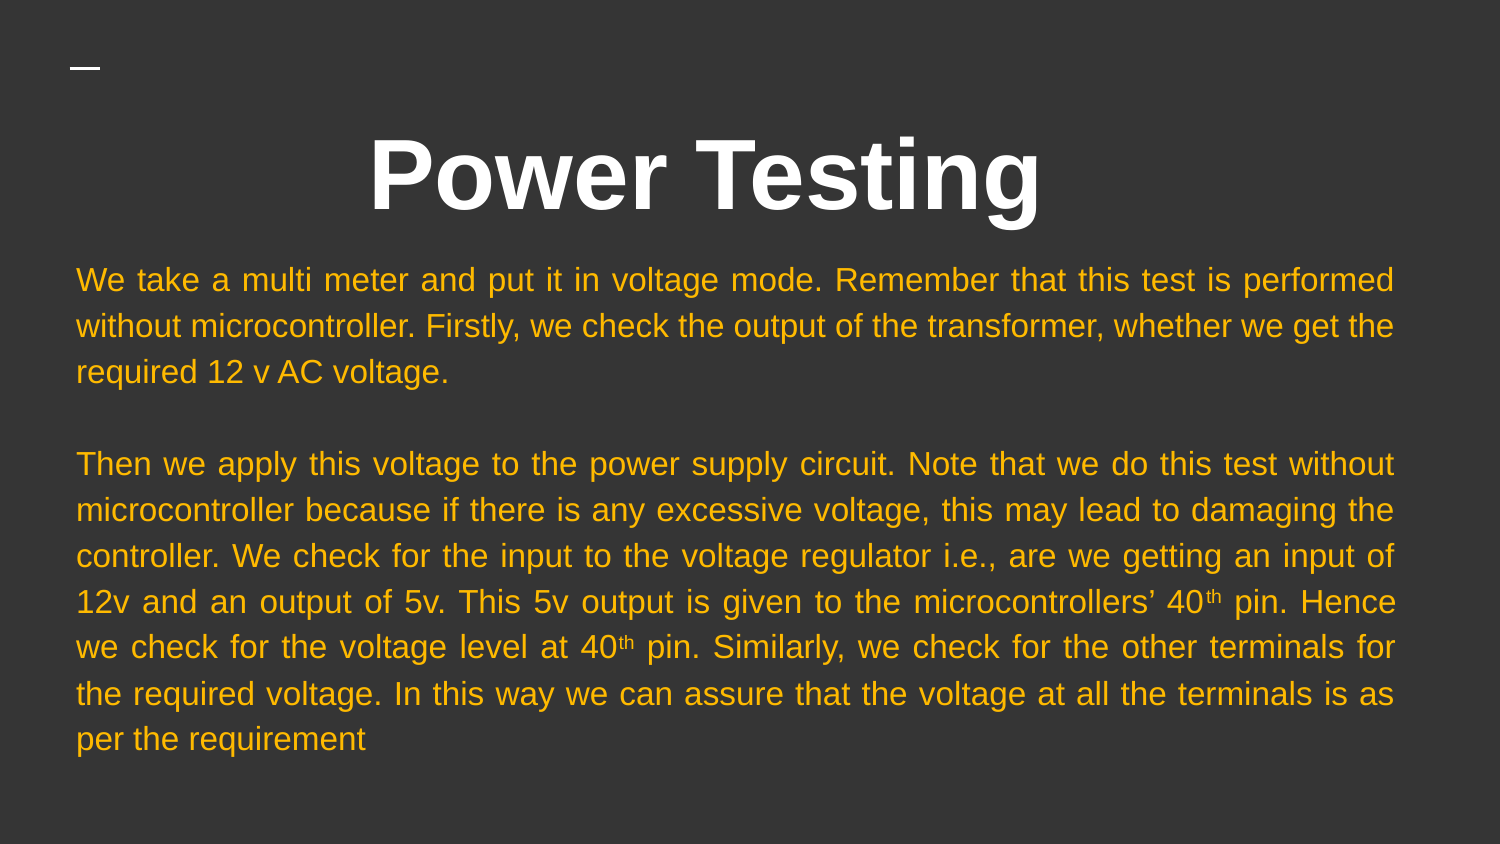

# Power Testing
We take a multi meter and put it in voltage mode. Remember that this test is performed without microcontroller. Firstly, we check the output of the transformer, whether we get the required 12 v AC voltage.

Then we apply this voltage to the power supply circuit. Note that we do this test without microcontroller because if there is any excessive voltage, this may lead to damaging the controller. We check for the input to the voltage regulator i.e., are we getting an input of 12v and an output of 5v. This 5v output is given to the microcontrollers’ 40th pin. Hence we check for the voltage level at 40th pin. Similarly, we check for the other terminals for the required voltage. In this way we can assure that the voltage at all the terminals is as per the requirement